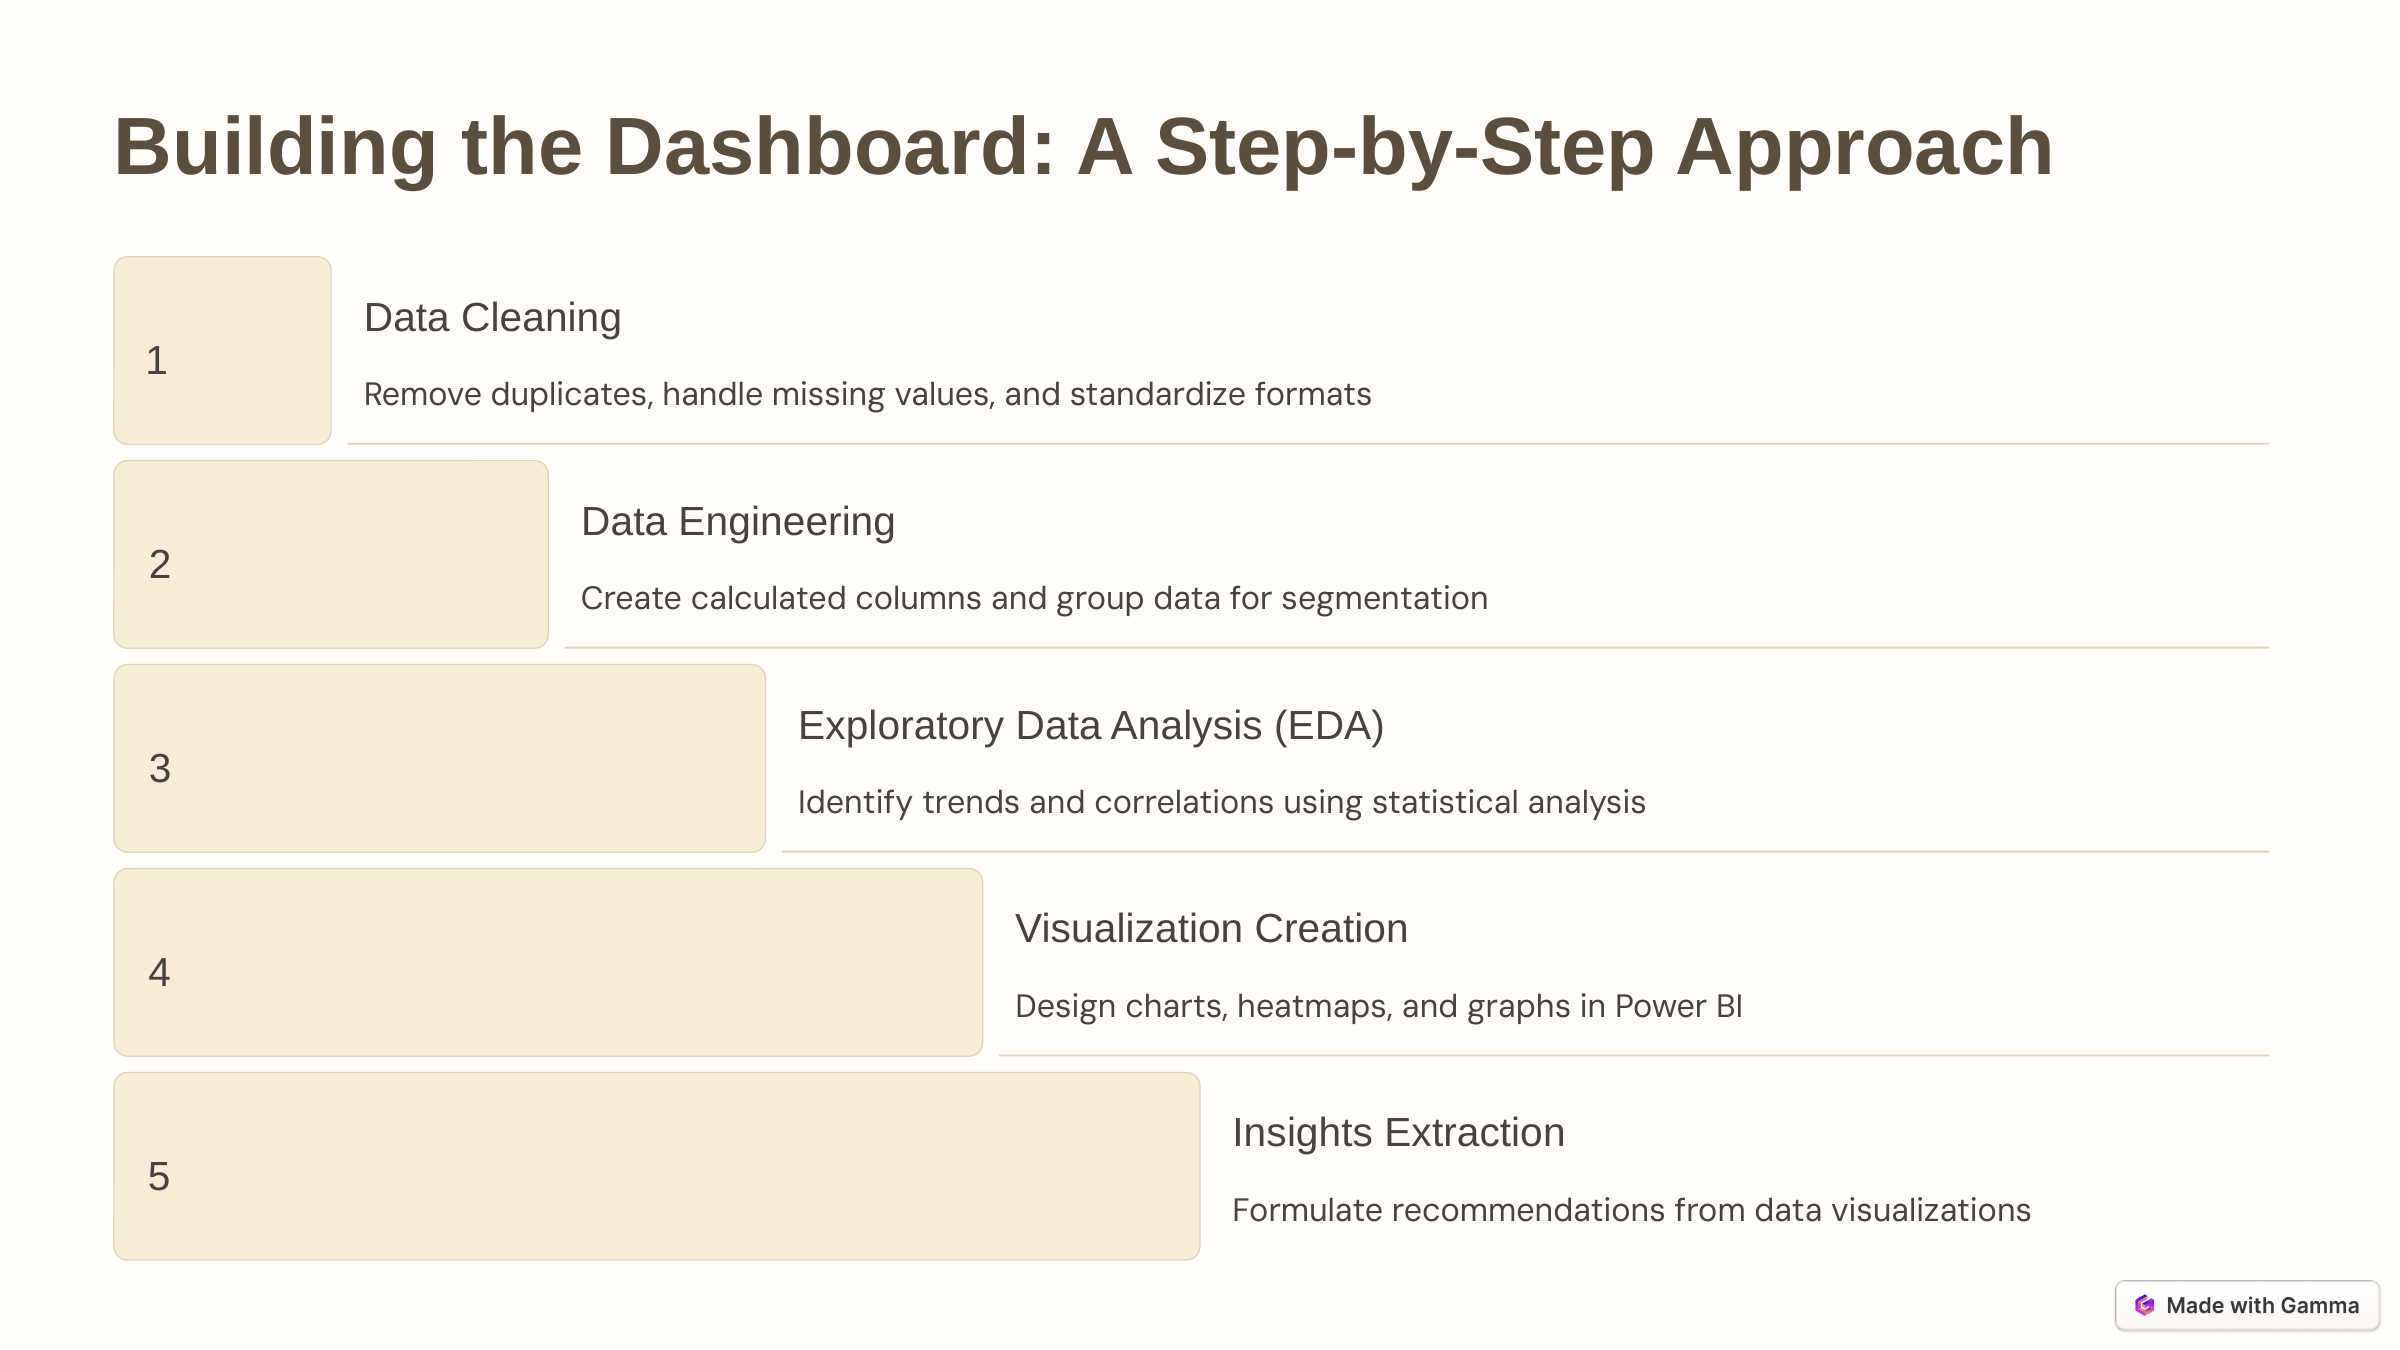

Building the Dashboard: A Step-by-Step Approach

Data Cleaning
1
Remove duplicates, handle missing values, and standardize formats

Data Engineering
2
Create calculated columns and group data for segmentation

Exploratory Data Analysis (EDA)
3
Identify trends and correlations using statistical analysis

Visualization Creation
4
Design charts, heatmaps, and graphs in Power BI

Insights Extraction
5
Formulate recommendations from data visualizations